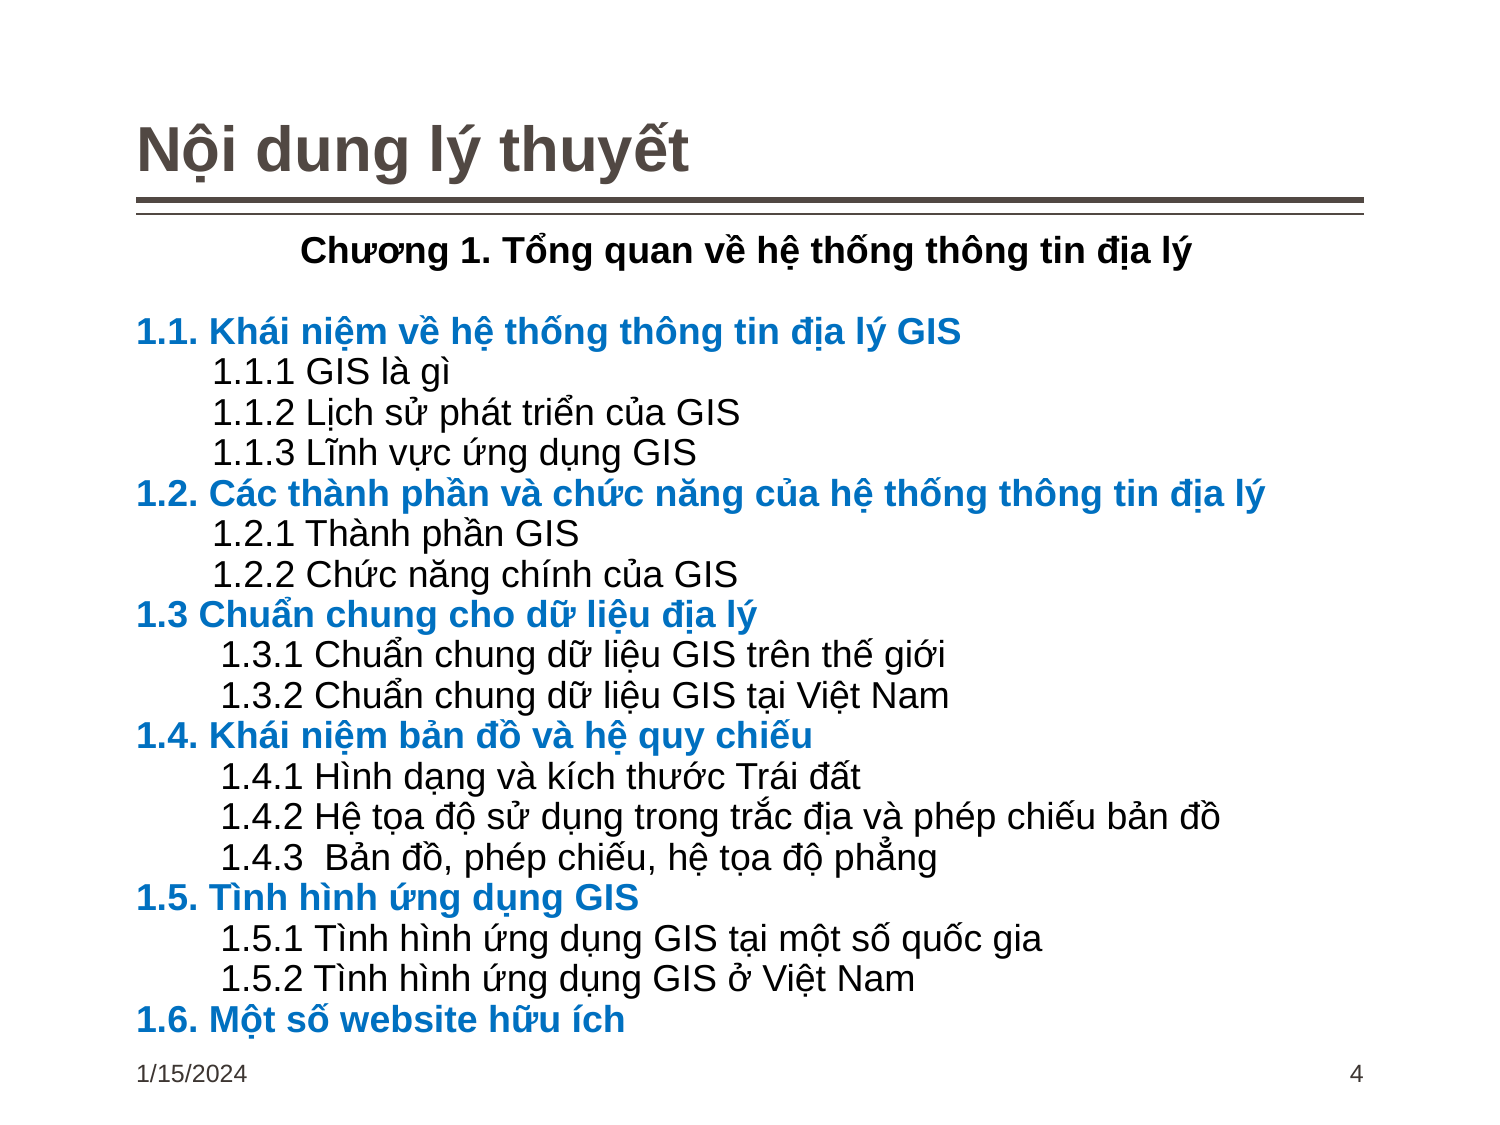

# Nội dung lý thuyết
Chương 1. Tổng quan về hệ thống thông tin địa lý

1.1. Khái niệm về hệ thống thông tin địa lý GIS
1.1.1 GIS là gì
1.1.2 Lịch sử phát triển của GIS
1.1.3 Lĩnh vực ứng dụng GIS
1.2. Các thành phần và chức năng của hệ thống thông tin địa lý
1.2.1 Thành phần GIS
1.2.2 Chức năng chính của GIS
1.3 Chuẩn chung cho dữ liệu địa lý
1.3.1 Chuẩn chung dữ liệu GIS trên thế giới
1.3.2 Chuẩn chung dữ liệu GIS tại Việt Nam
1.4. Khái niệm bản đồ và hệ quy chiếu
1.4.1 Hình dạng và kích thước Trái đất
1.4.2 Hệ tọa độ sử dụng trong trắc địa và phép chiếu bản đồ
1.4.3  Bản đồ, phép chiếu, hệ tọa độ phẳng
1.5. Tình hình ứng dụng GIS
1.5.1 Tình hình ứng dụng GIS tại một số quốc gia
1.5.2 Tình hình ứng dụng GIS ở Việt Nam
1.6. Một số website hữu ích

1/15/2024
4